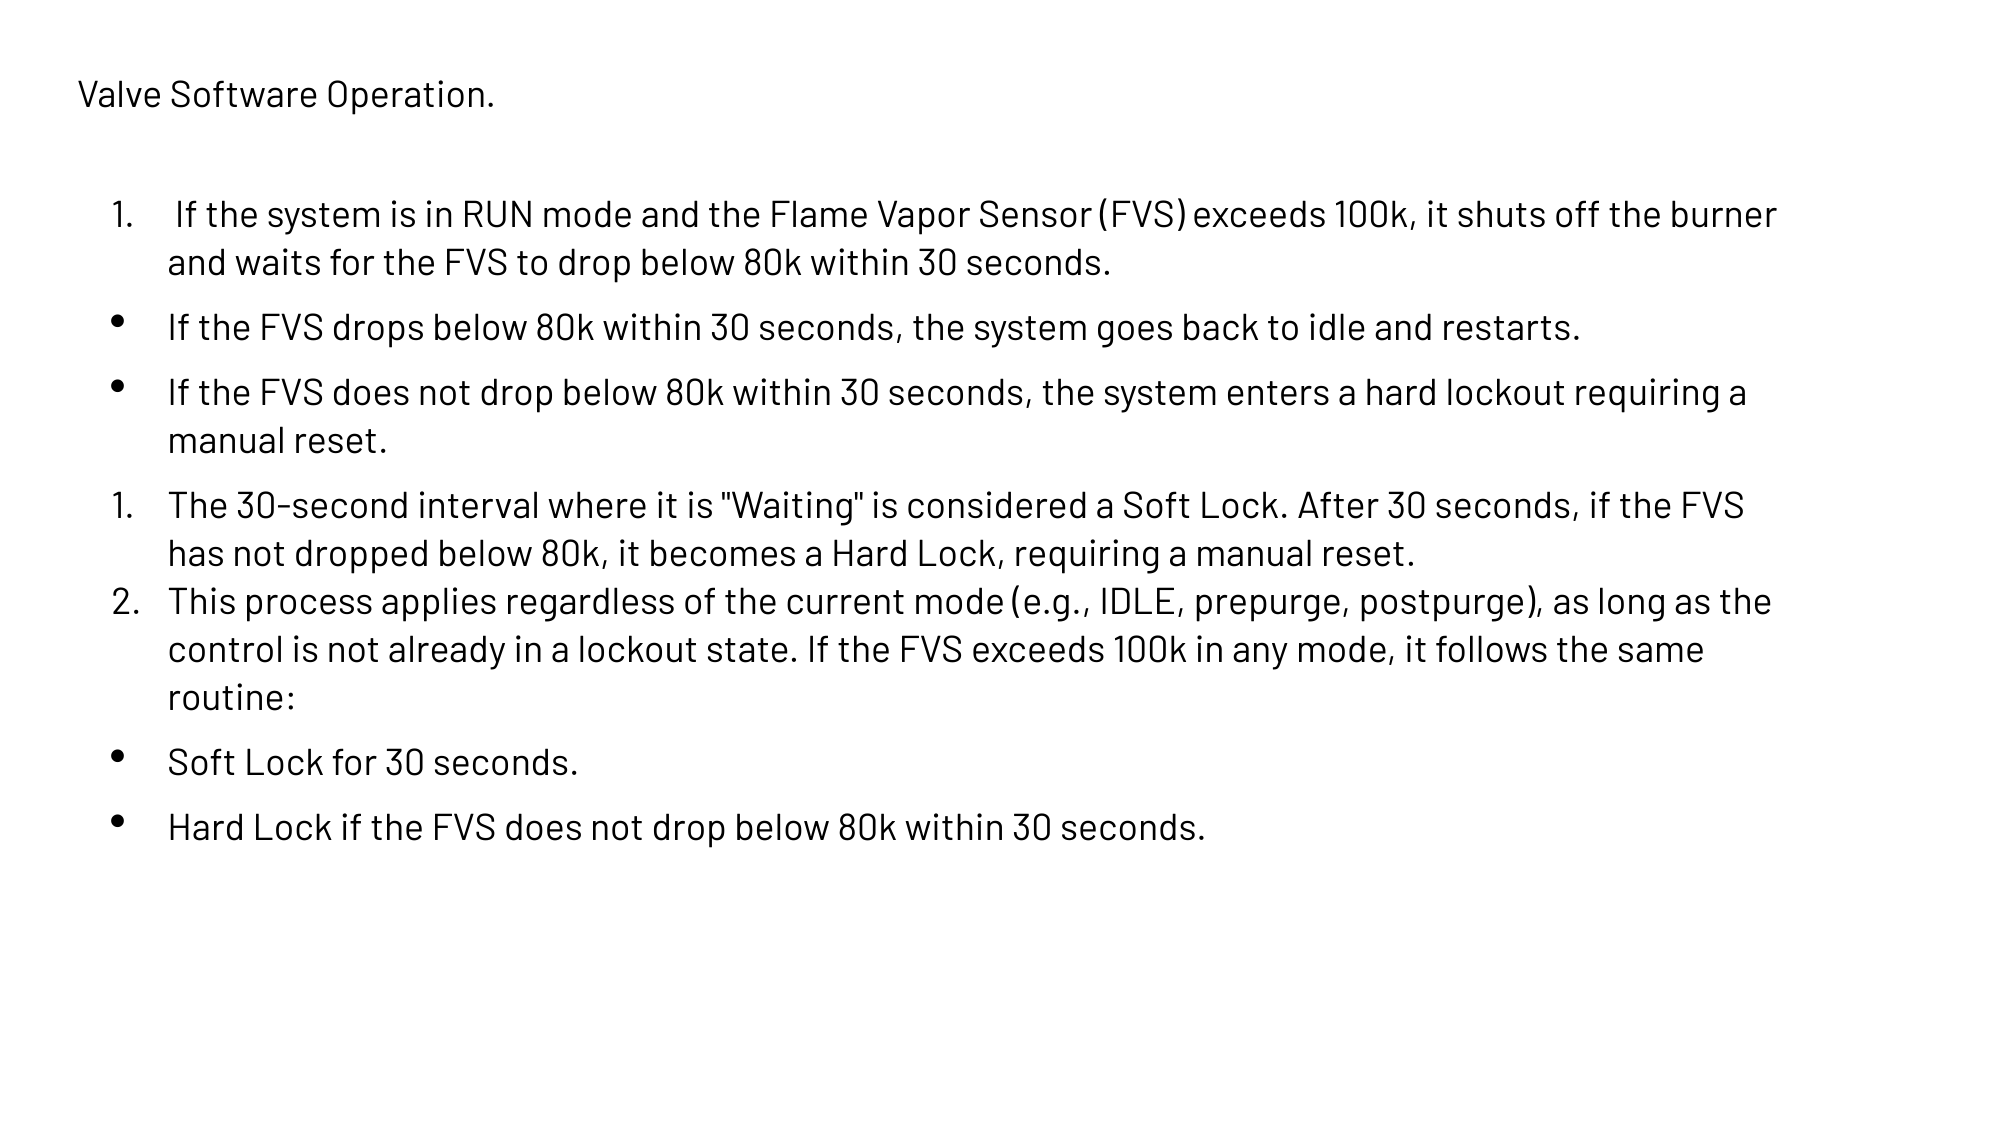

Valve Software Operation.
 If the system is in RUN mode and the Flame Vapor Sensor (FVS) exceeds 100k, it shuts off the burner and waits for the FVS to drop below 80k within 30 seconds.
If the FVS drops below 80k within 30 seconds, the system goes back to idle and restarts.
If the FVS does not drop below 80k within 30 seconds, the system enters a hard lockout requiring a manual reset.
The 30-second interval where it is "Waiting" is considered a Soft Lock. After 30 seconds, if the FVS has not dropped below 80k, it becomes a Hard Lock, requiring a manual reset.
This process applies regardless of the current mode (e.g., IDLE, prepurge, postpurge), as long as the control is not already in a lockout state. If the FVS exceeds 100k in any mode, it follows the same routine:
Soft Lock for 30 seconds.
Hard Lock if the FVS does not drop below 80k within 30 seconds.